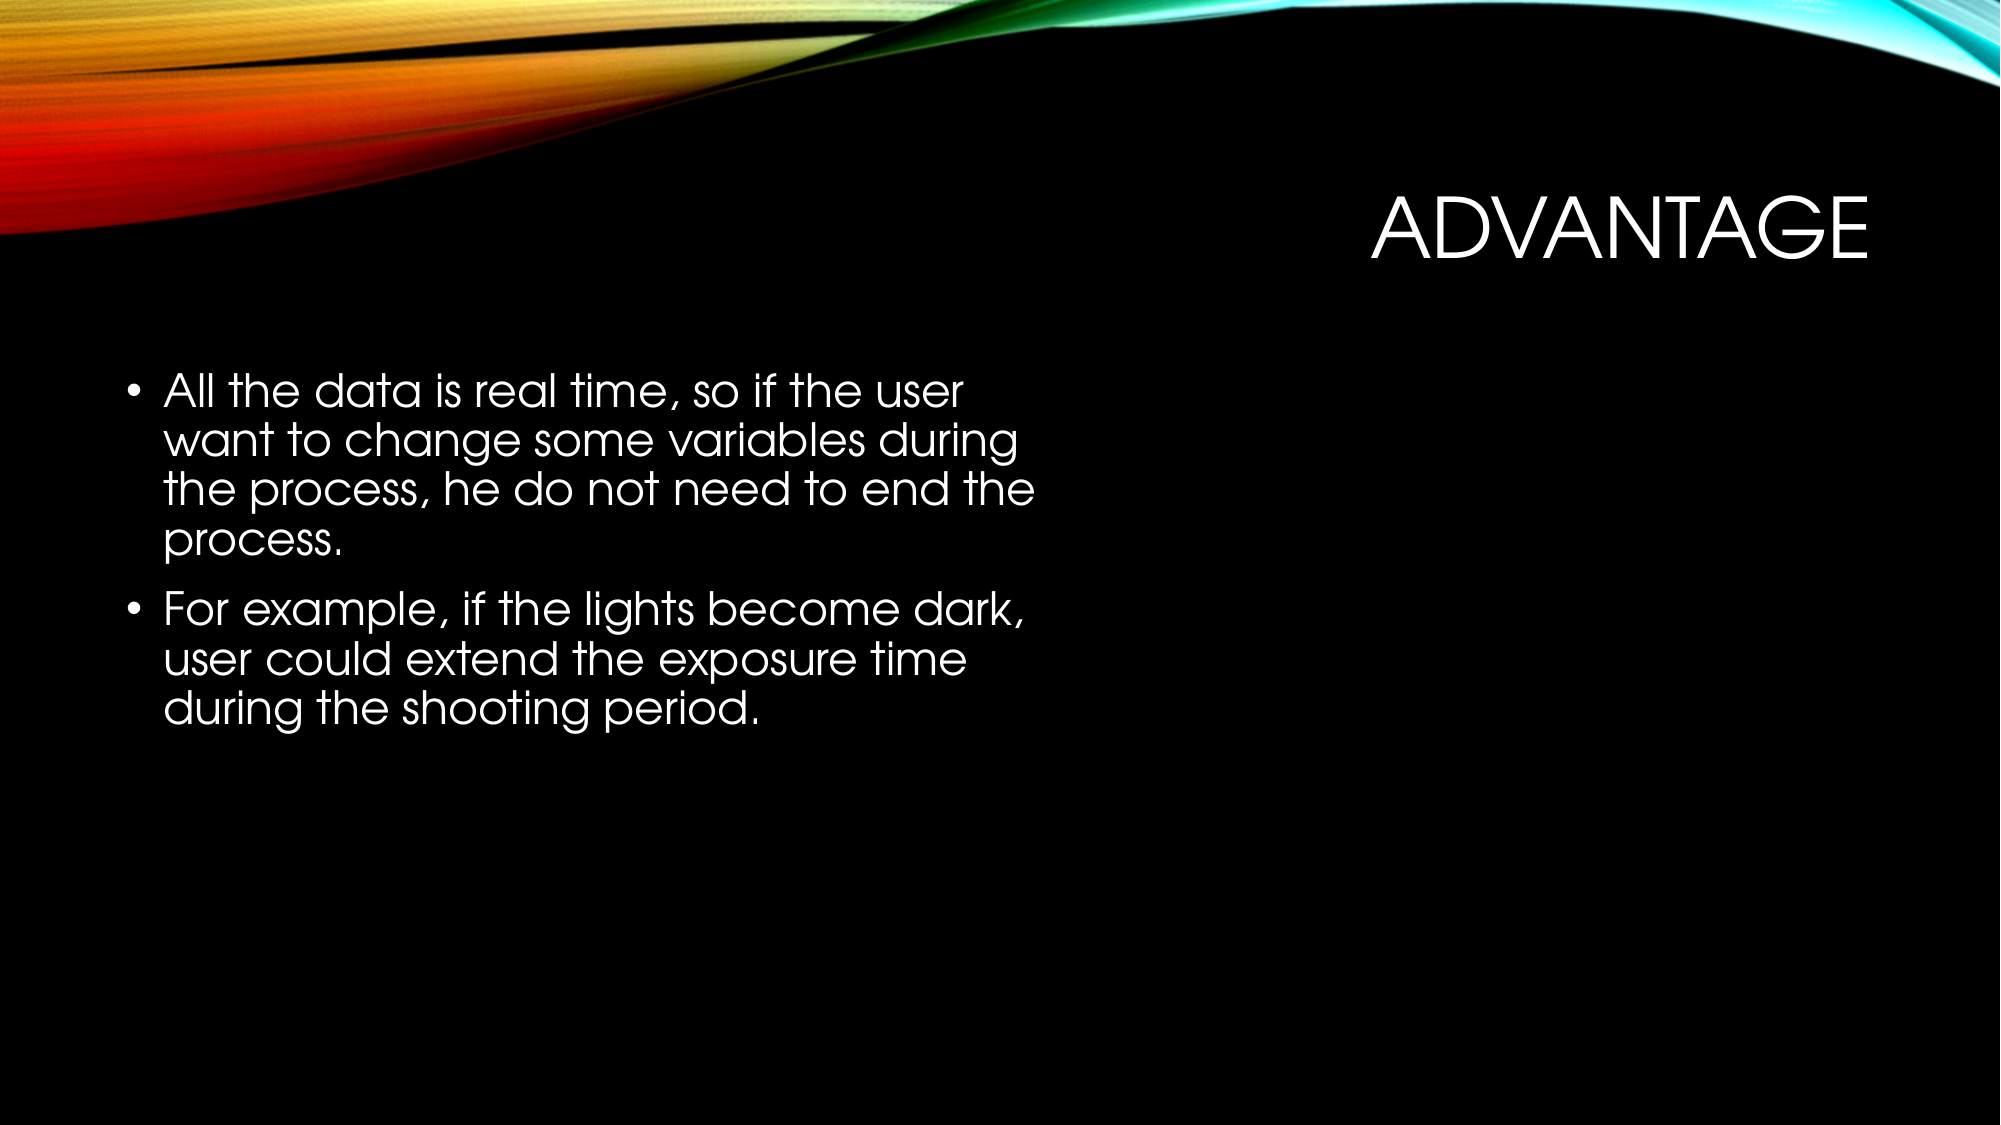

# advantage
All the data is real time, so if the user want to change some variables during the process, he do not need to end the process.
For example, if the lights become dark, user could extend the exposure time during the shooting period.